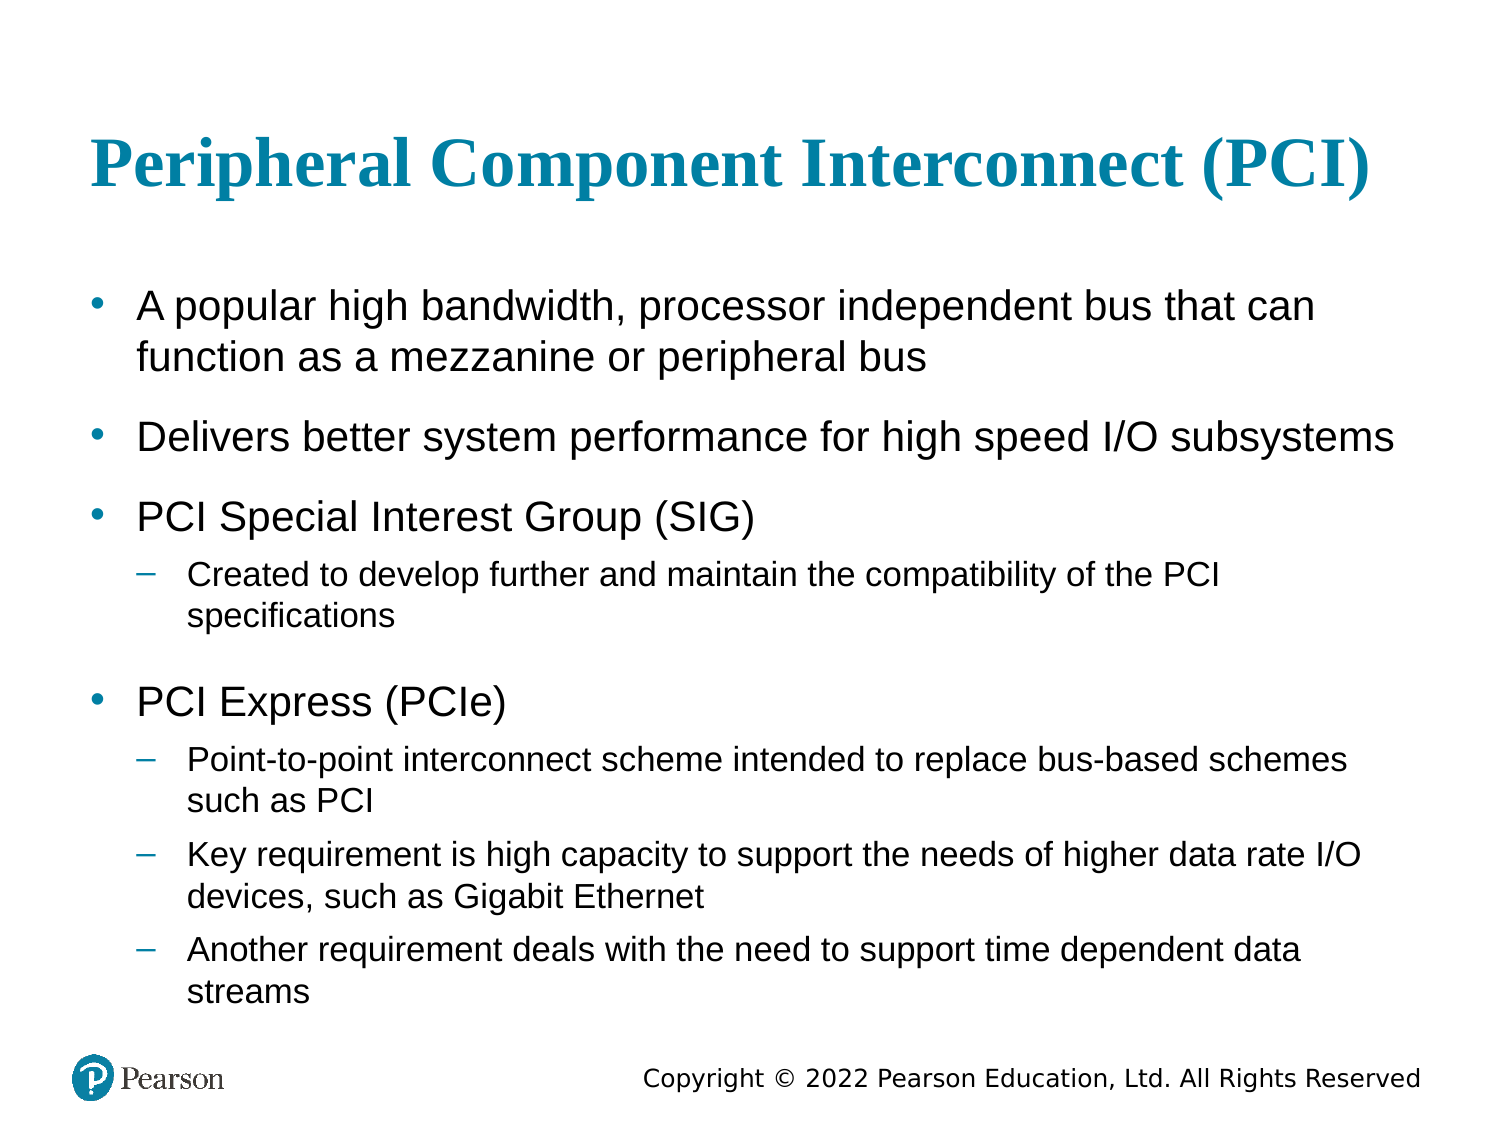

# Peripheral Component Interconnect (PCI)
A popular high bandwidth, processor independent bus that can function as a mezzanine or peripheral bus
Delivers better system performance for high speed I/O subsystems
PCI Special Interest Group (SIG)
Created to develop further and maintain the compatibility of the PCI specifications
PCI Express (PCIe)
Point-to-point interconnect scheme intended to replace bus-based schemes such as PCI
Key requirement is high capacity to support the needs of higher data rate I/O devices, such as Gigabit Ethernet
Another requirement deals with the need to support time dependent data streams